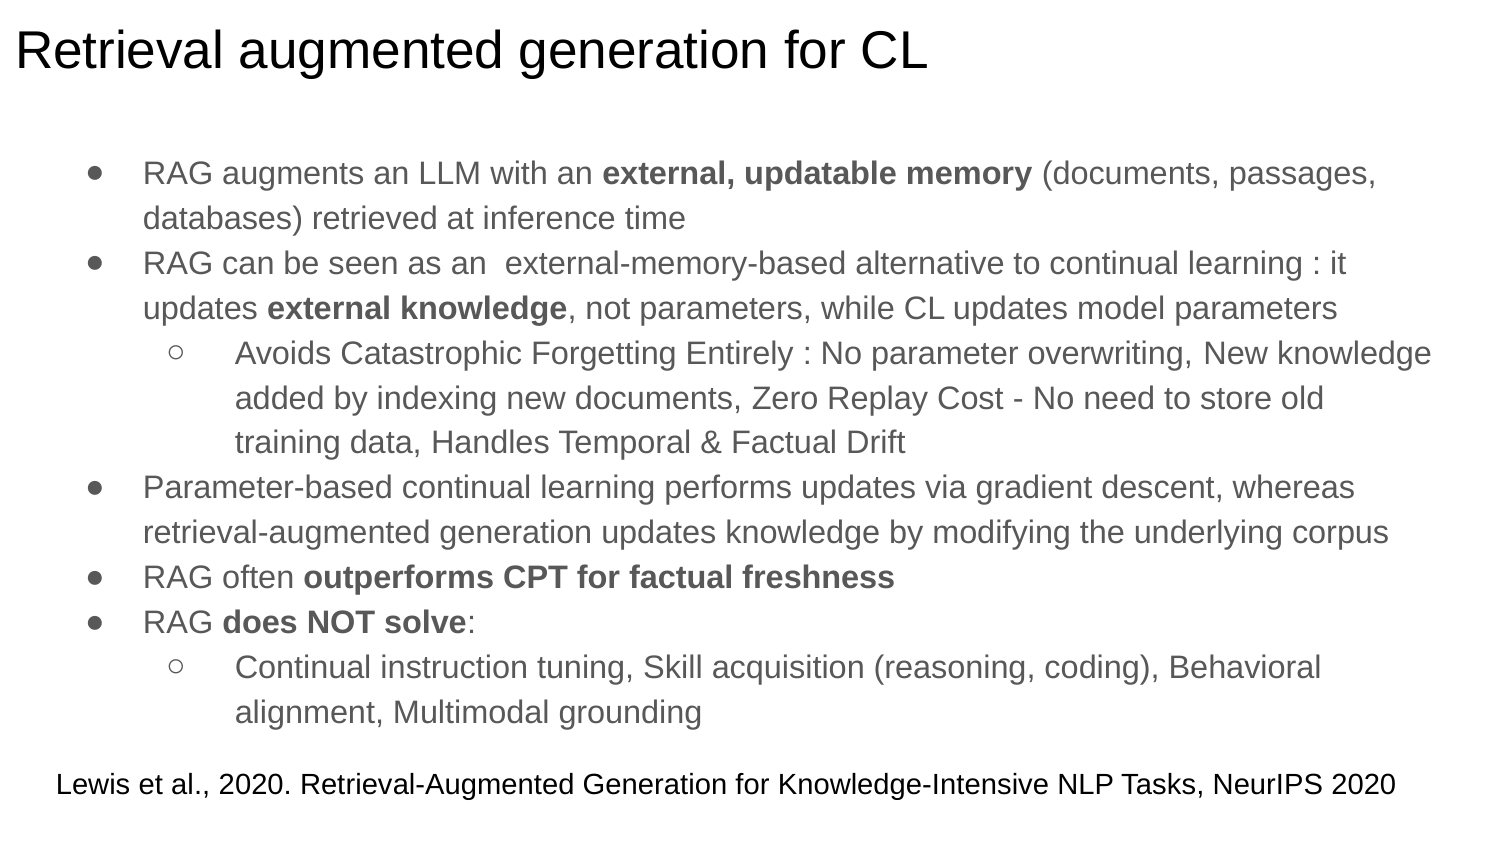

# Retrieval augmented generation for CL
RAG augments an LLM with an external, updatable memory (documents, passages, databases) retrieved at inference time
RAG can be seen as an  external-memory-based alternative to continual learning : it updates external knowledge, not parameters, while CL updates model parameters
Avoids Catastrophic Forgetting Entirely : No parameter overwriting, New knowledge added by indexing new documents, Zero Replay Cost - No need to store old training data, Handles Temporal & Factual Drift
Parameter-based continual learning performs updates via gradient descent, whereas retrieval-augmented generation updates knowledge by modifying the underlying corpus
RAG often outperforms CPT for factual freshness
RAG does NOT solve:
Continual instruction tuning, Skill acquisition (reasoning, coding), Behavioral alignment, Multimodal grounding
Lewis et al., 2020. Retrieval-Augmented Generation for Knowledge-Intensive NLP Tasks, NeurIPS 2020